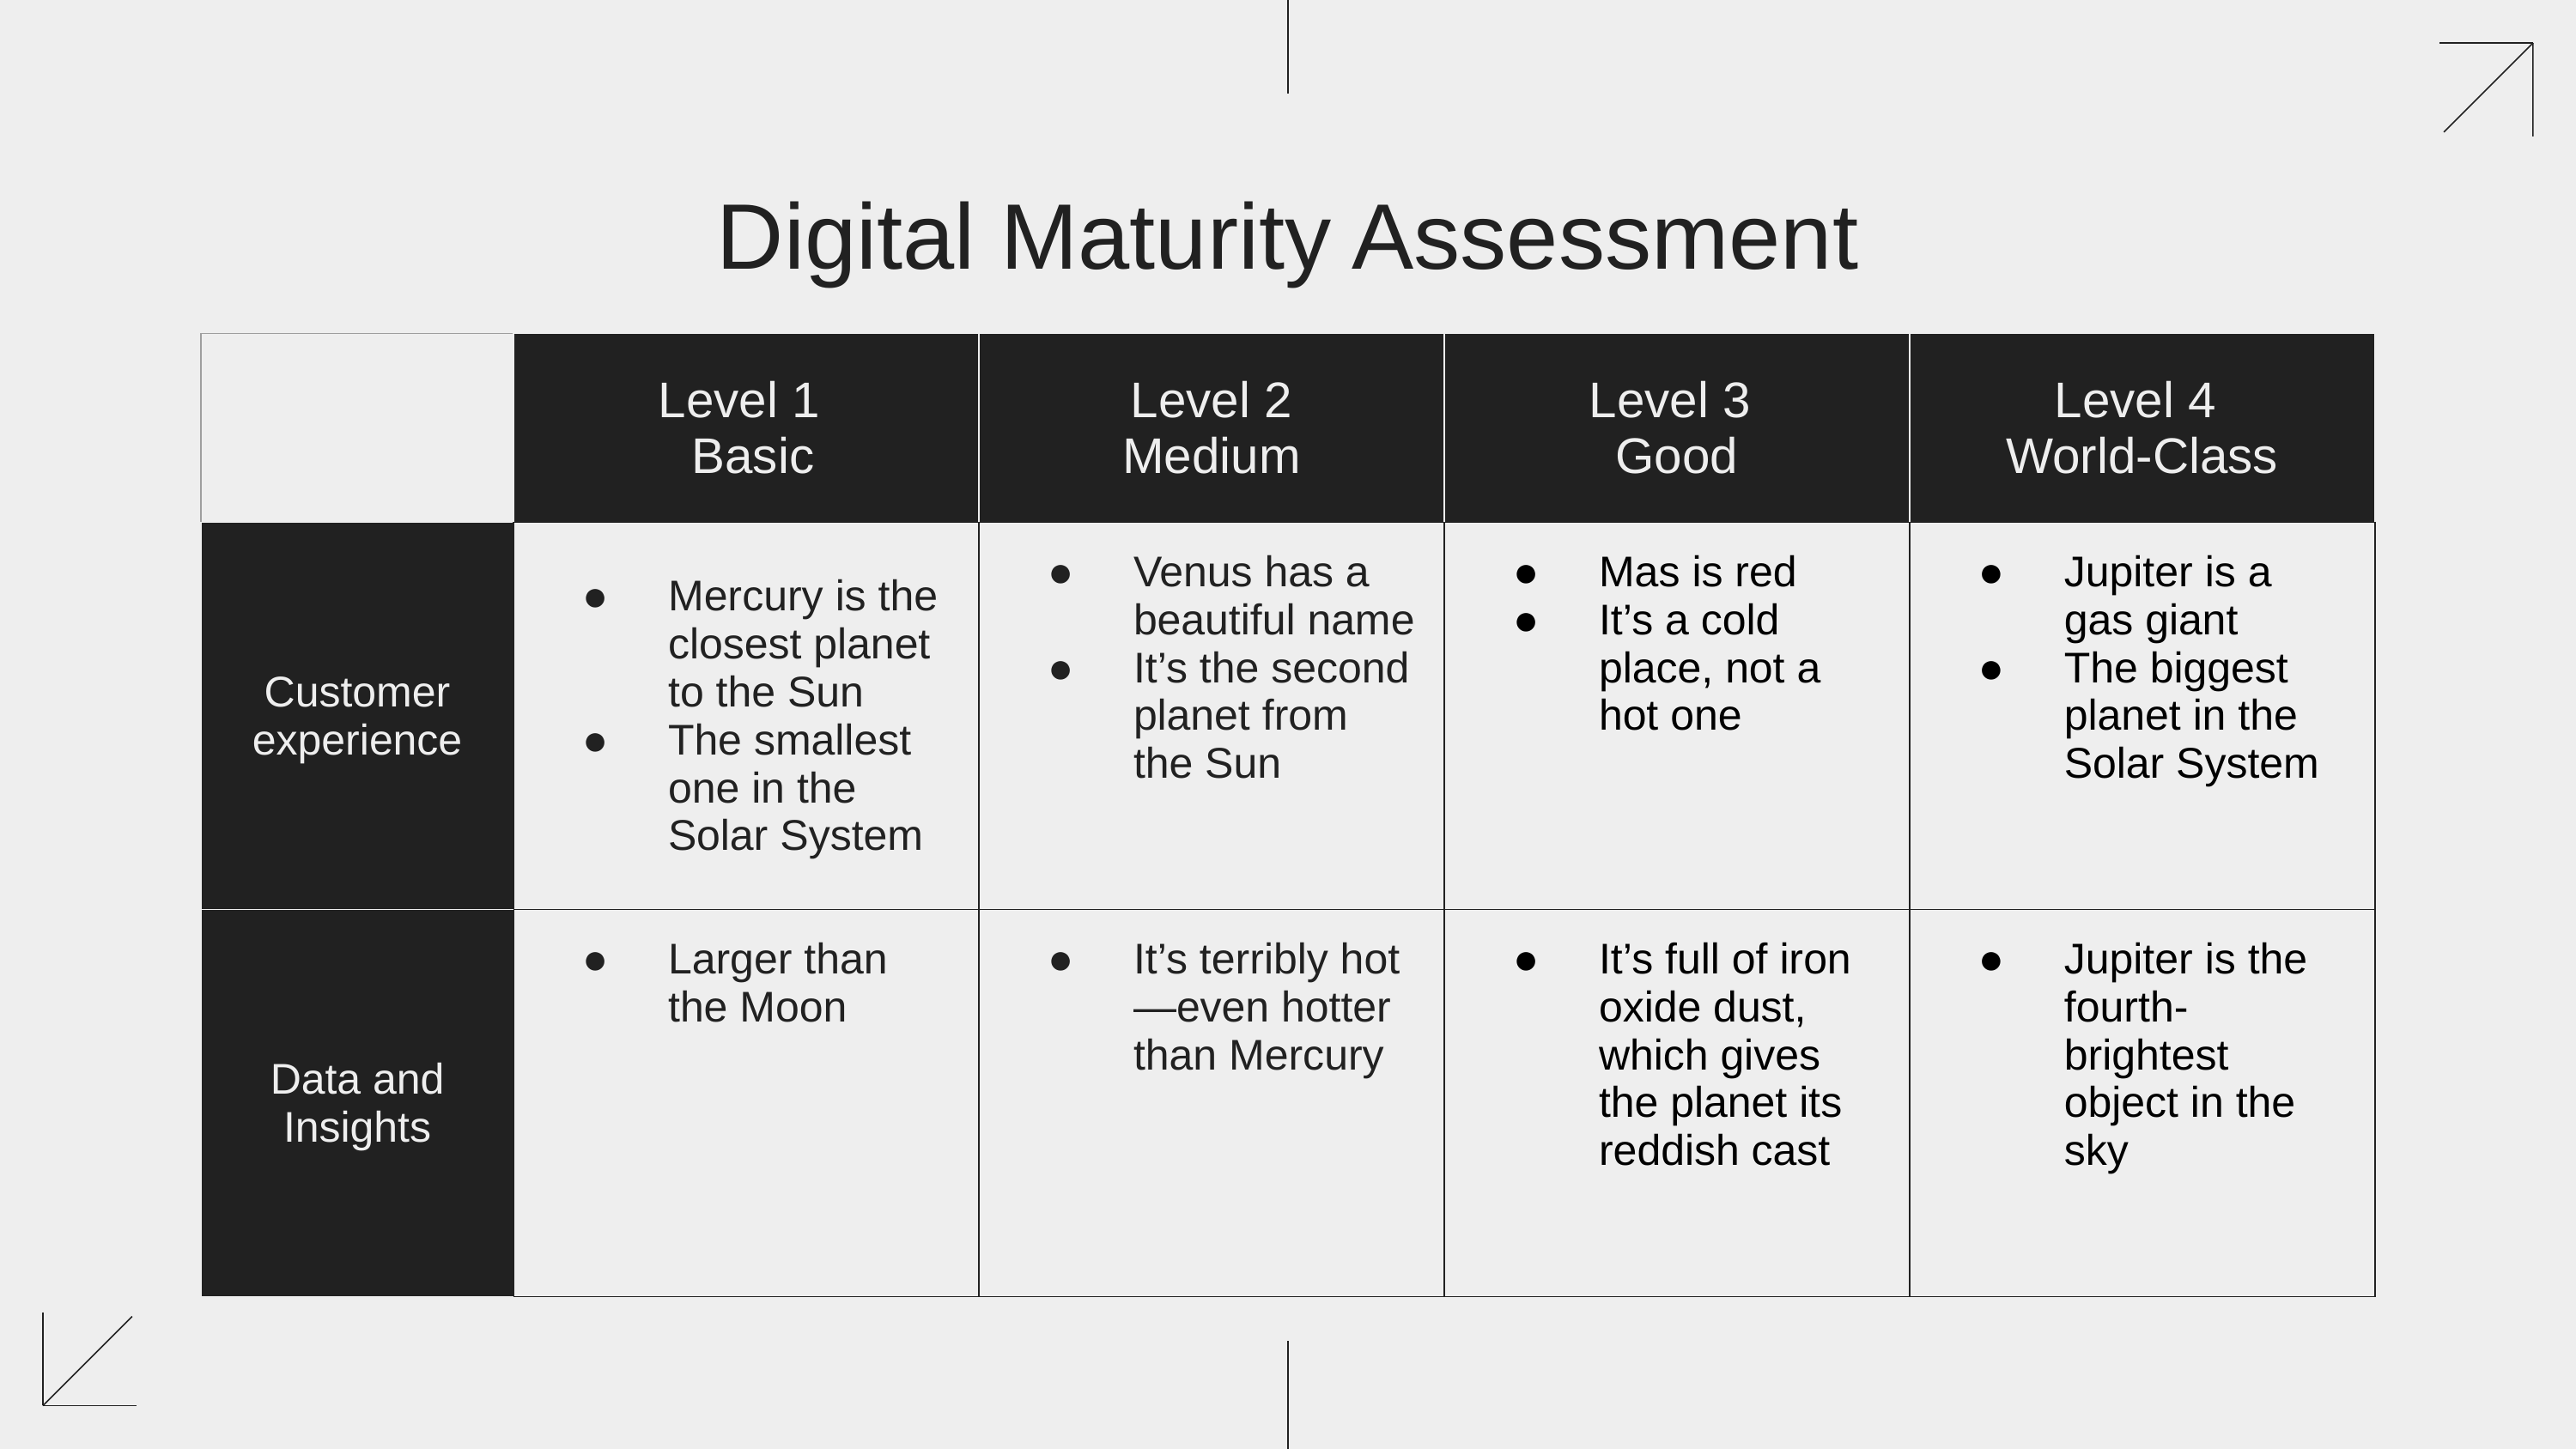

# Digital Maturity Assessment
|  | Level 1 Basic | Level 2 Medium | Level 3 Good | Level 4 World-Class |
| --- | --- | --- | --- | --- |
| Customer experience | Mercury is the closest planet to the Sun The smallest one in the Solar System | Venus has a beautiful name It’s the second planet from the Sun | Mas is red It’s a cold place, not a hot one | Jupiter is a gas giant The biggest planet in the Solar System |
| Data and Insights | Larger than the Moon | It’s terribly hot—even hotter than Mercury | It’s full of iron oxide dust, which gives the planet its reddish cast | Jupiter is the fourth-brightest object in the sky |